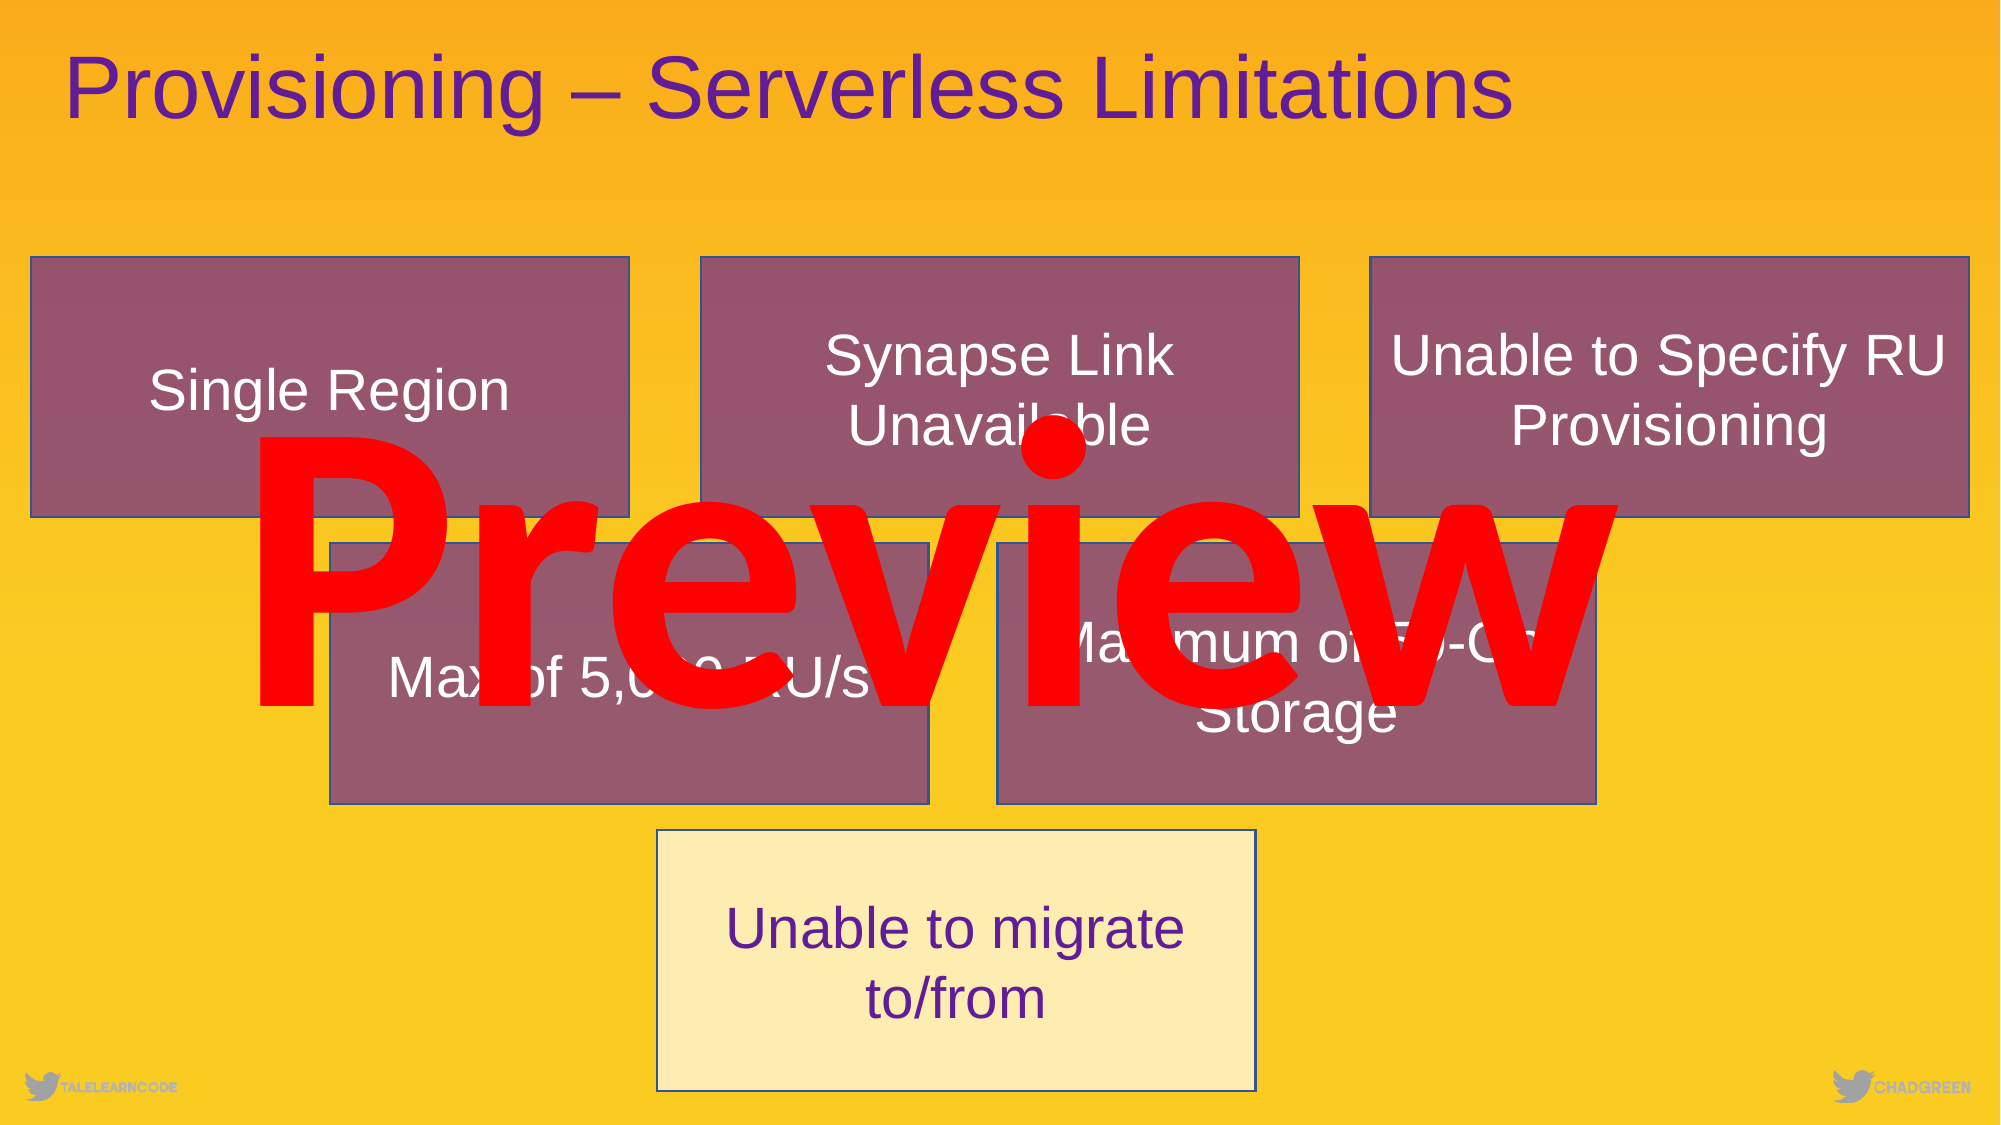

# Provisioning – Serverless Limitations
Single Region
Synapse Link Unavailable
Unable to Specify RU Provisioning
Preview
Max of 5,000 RU/s
Maximum of 50-Gb Storage
Unable to migrate to/from